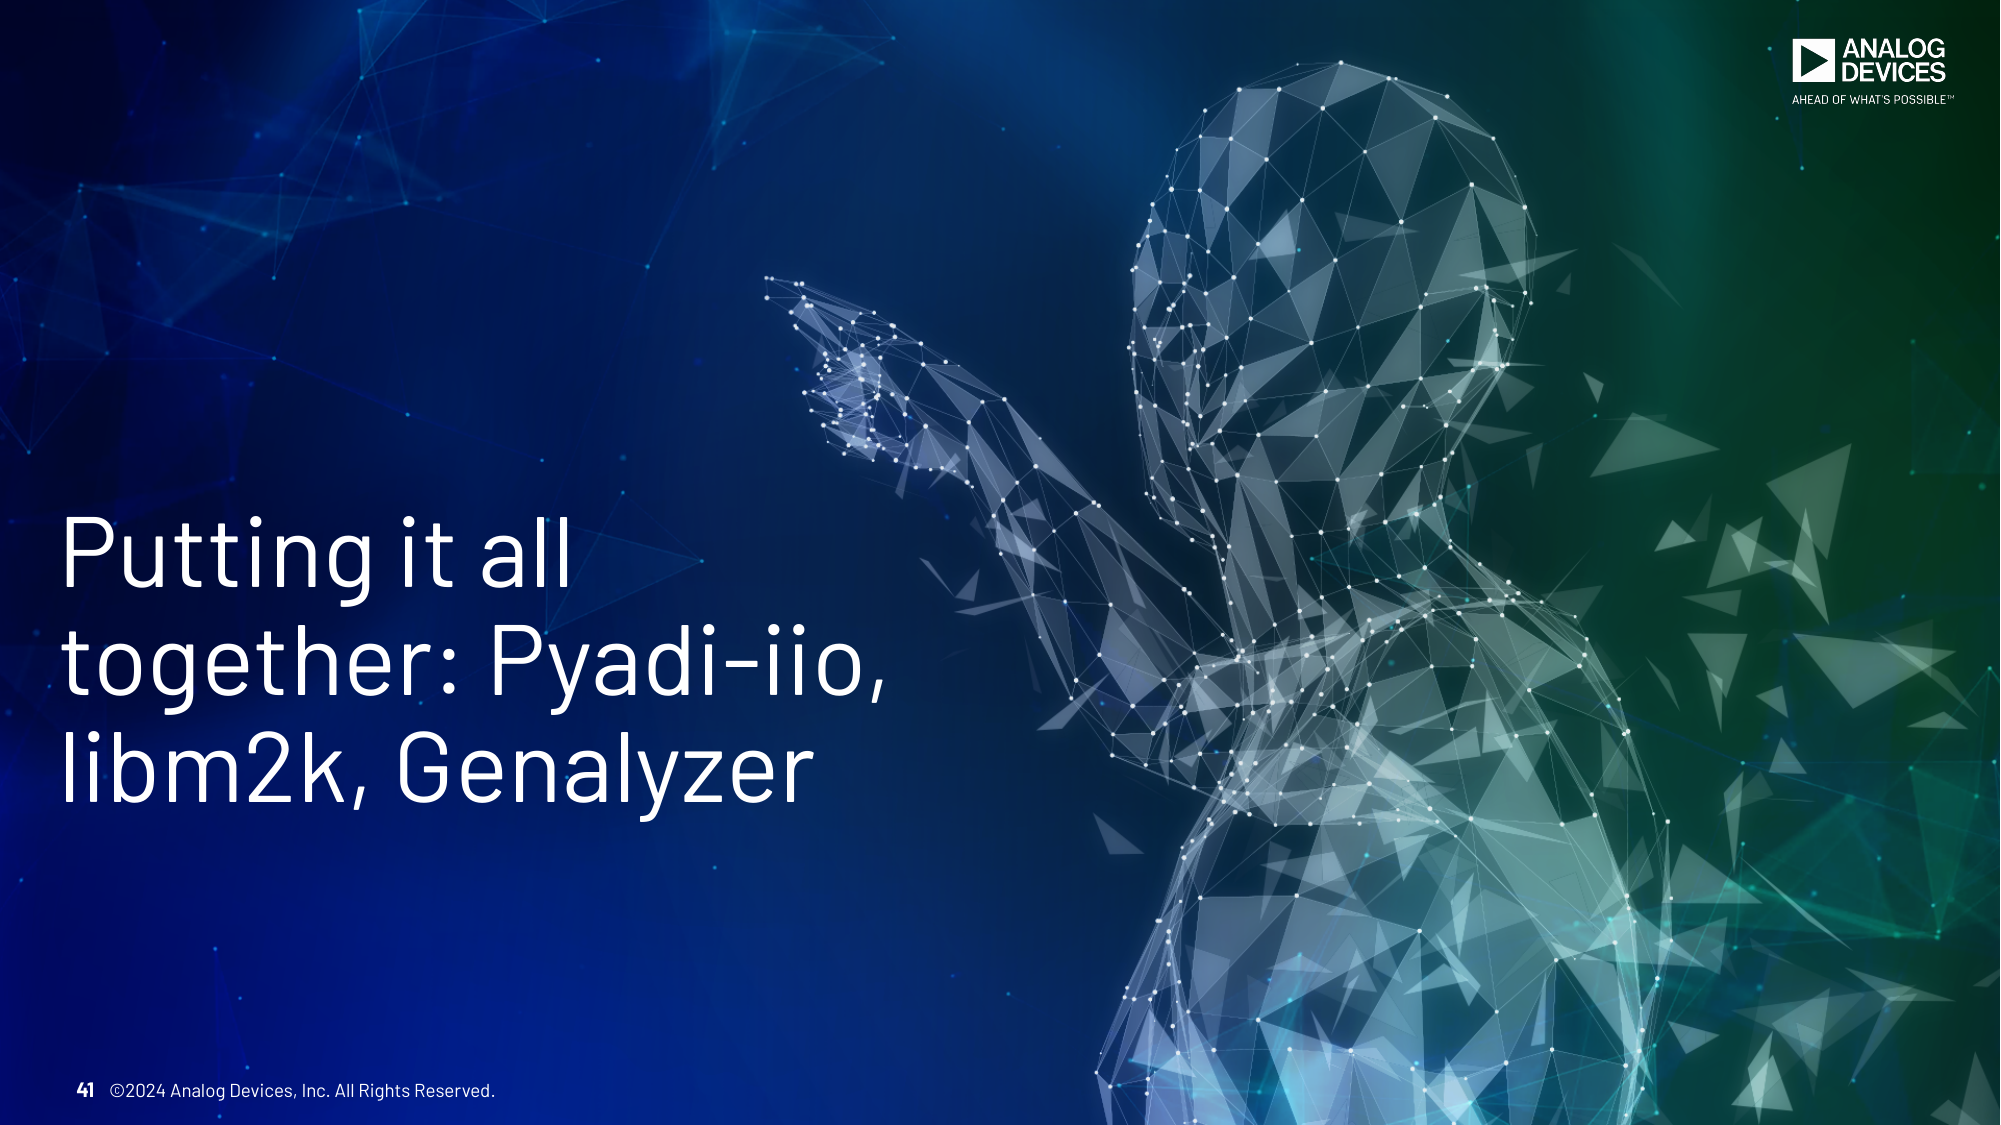

#
Putting it all together: Pyadi-iio, libm2k, Genalyzer
41
©2024 Analog Devices, Inc. All Rights Reserved.